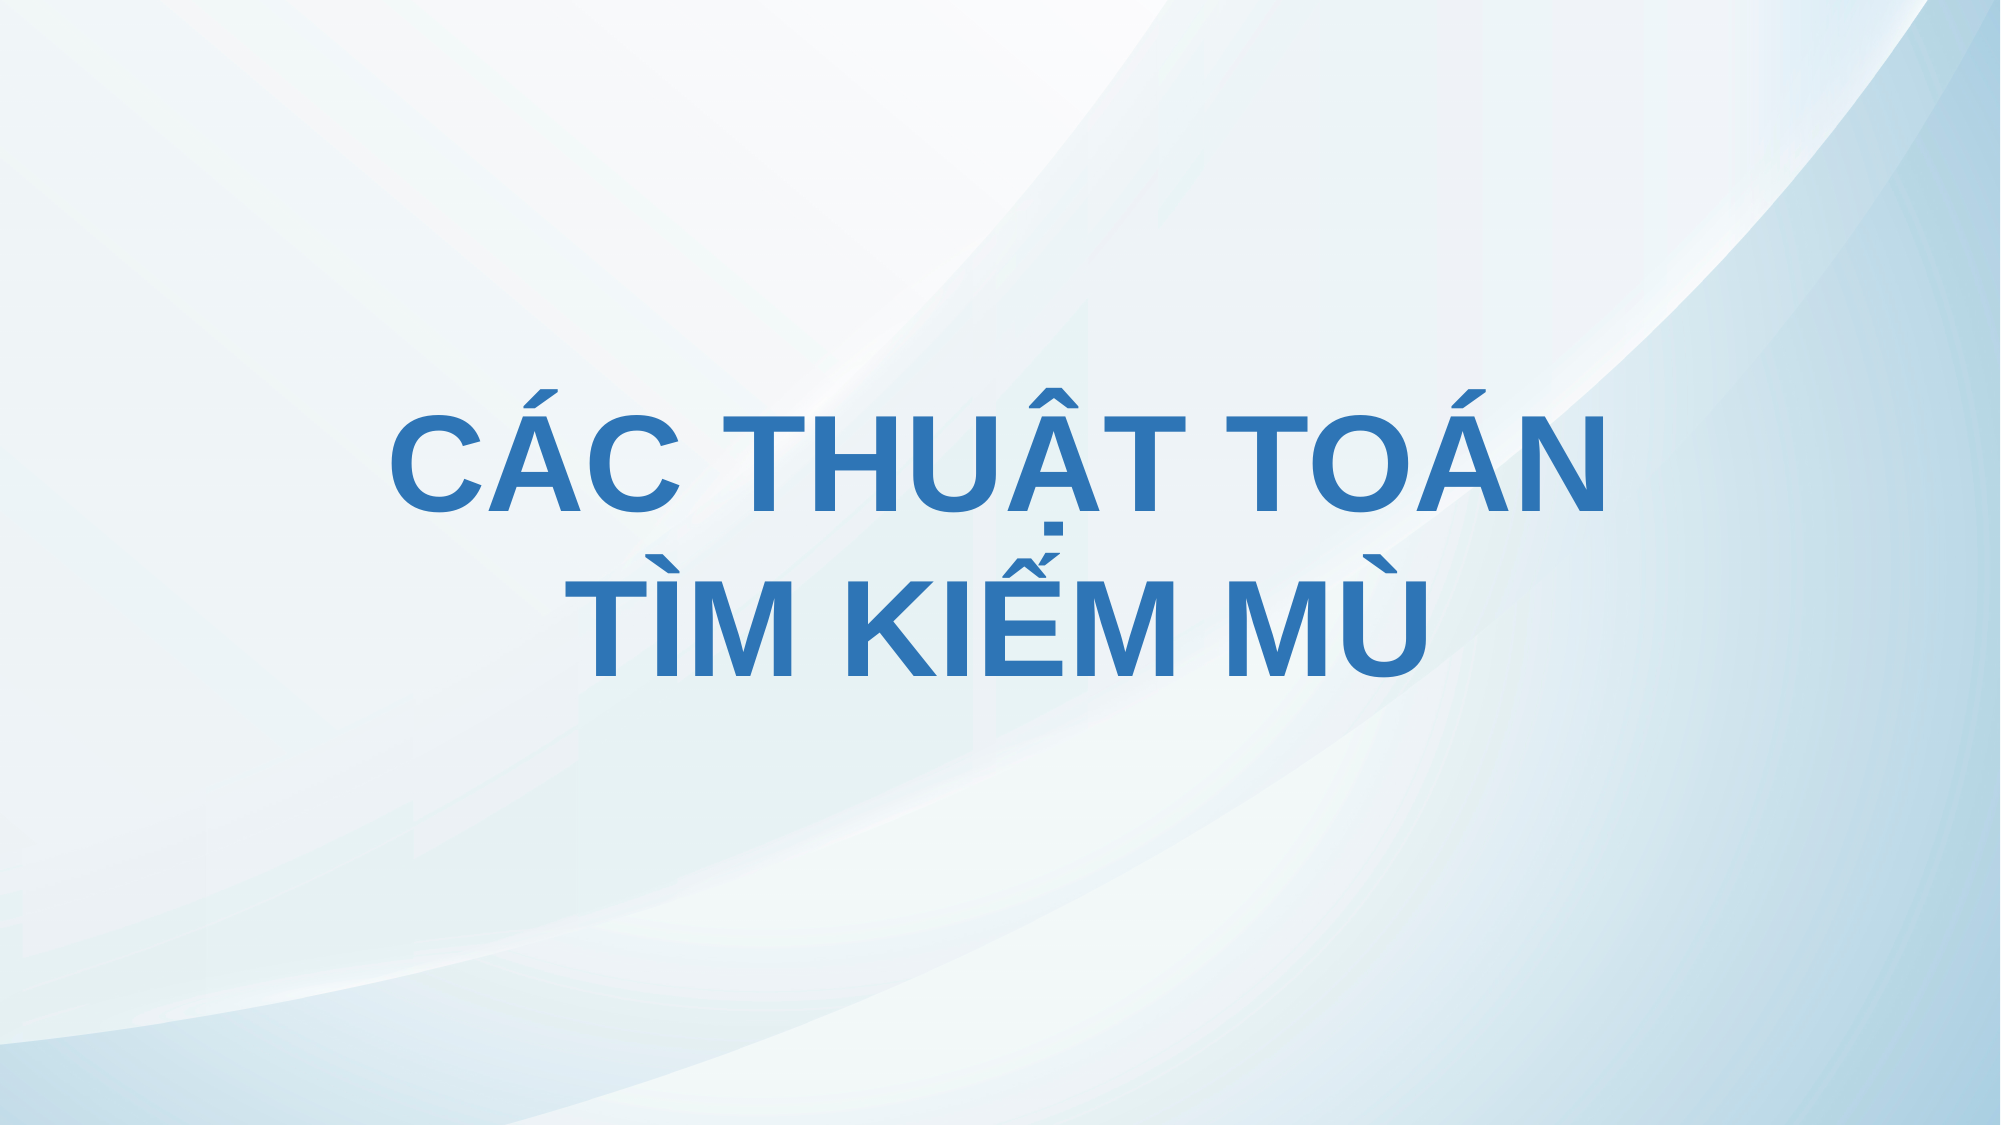

# CÁC THUẬT TOÁN TÌM KIẾM MÙ